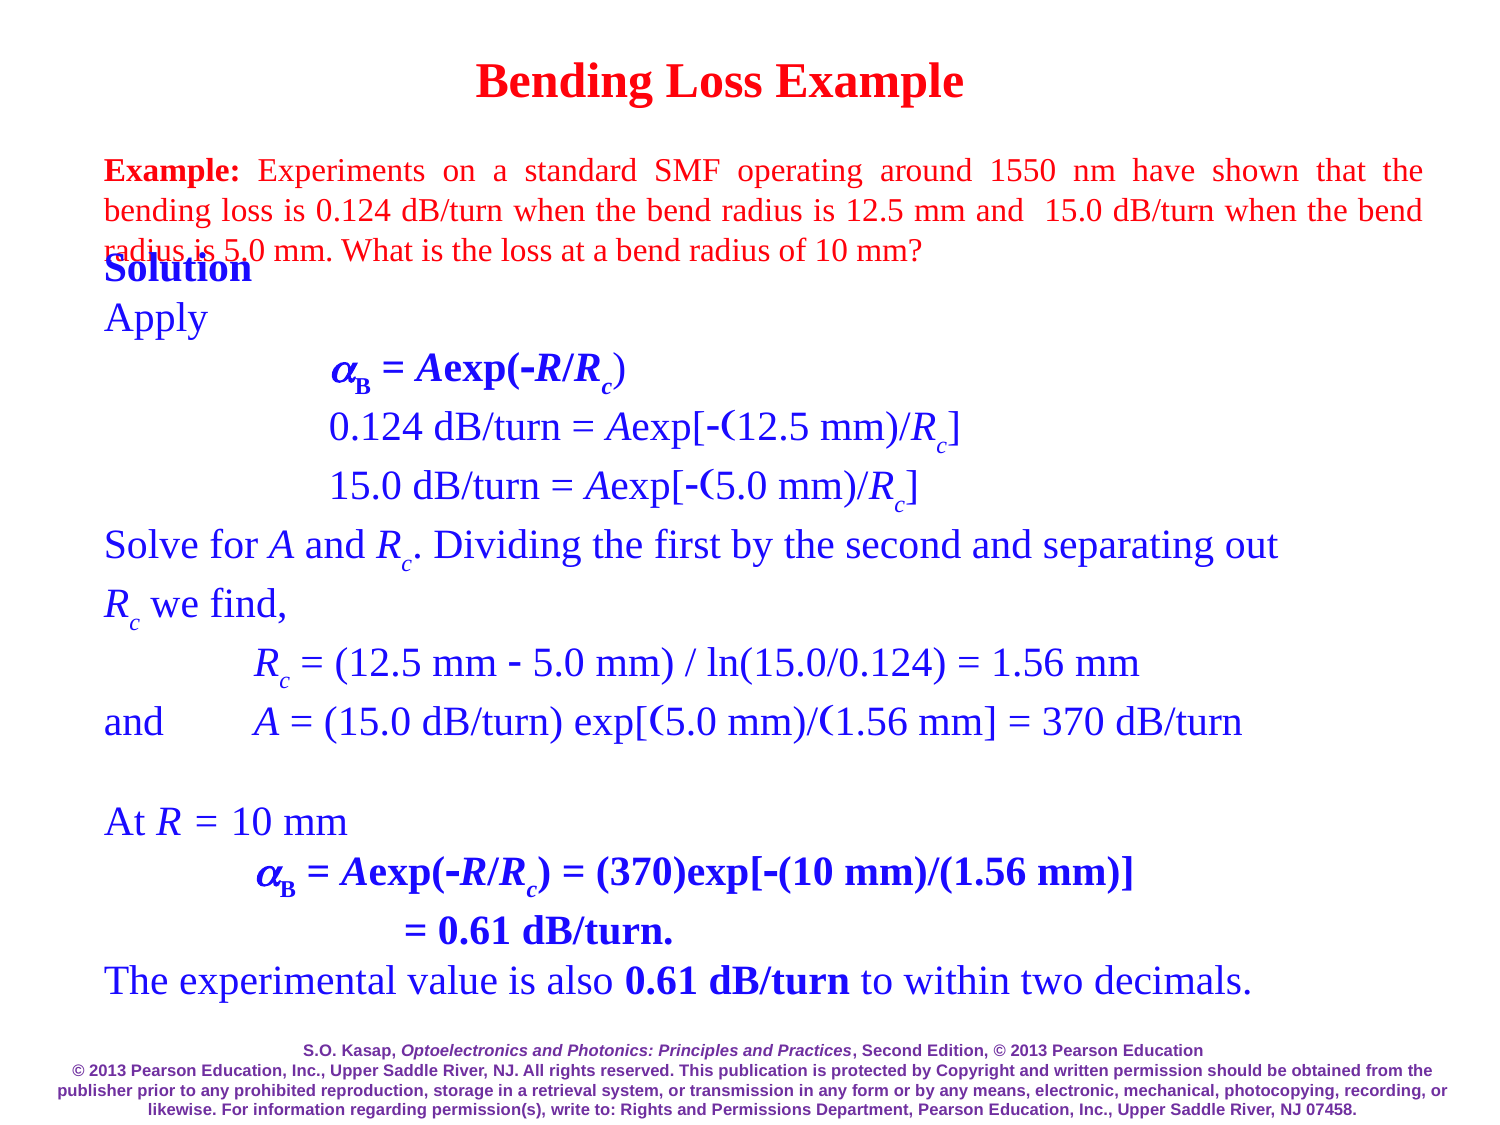

Bending Loss Example
Example: Experiments on a standard SMF operating around 1550 nm have shown that the bending loss is 0.124 dB/turn when the bend radius is 12.5 mm and  15.0 dB/turn when the bend radius is 5.0 mm. What is the loss at a bend radius of 10 mm?
Solution
Apply
			αB = Aexp(−R/Rc)
			0.124 dB/turn = Aexp[−(12.5 mm)/Rc]
			15.0 dB/turn = Aexp[−(5.0 mm)/Rc]
Solve for A and Rc. Dividing the first by the second and separating out Rc we find,
		Rc = (12.5 mm − 5.0 mm) / ln(15.0/0.124) = 1.56 mm
and 		A = (15.0 dB/turn) exp[(5.0 mm)/(1.56 mm] = 370 dB/turn

At R = 10 mm
		αB = Aexp(−R/Rc) = (370)exp[−(10 mm)/(1.56 mm)]
				= 0.61 dB/turn.
The experimental value is also 0.61 dB/turn to within two decimals.